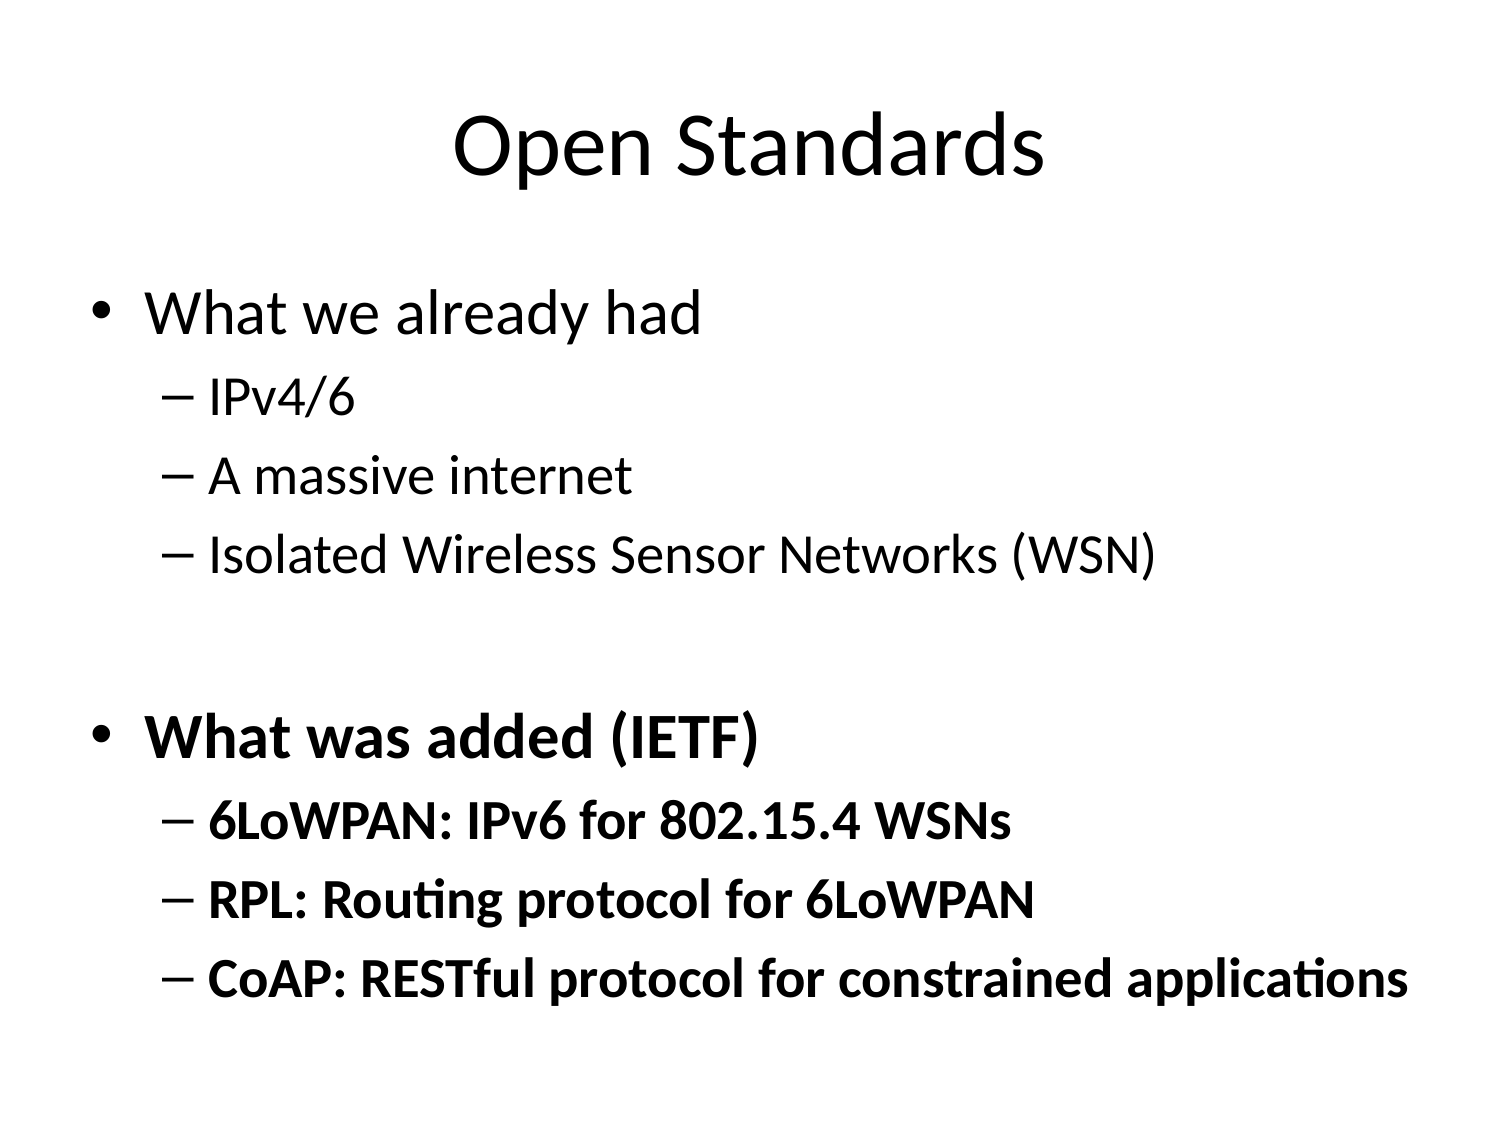

# Open Standards
What we already had
IPv4/6
A massive internet
Isolated Wireless Sensor Networks (WSN)

What was added (IETF)
6LoWPAN: IPv6 for 802.15.4 WSNs
RPL: Routing protocol for 6LoWPAN
CoAP: RESTful protocol for constrained applications